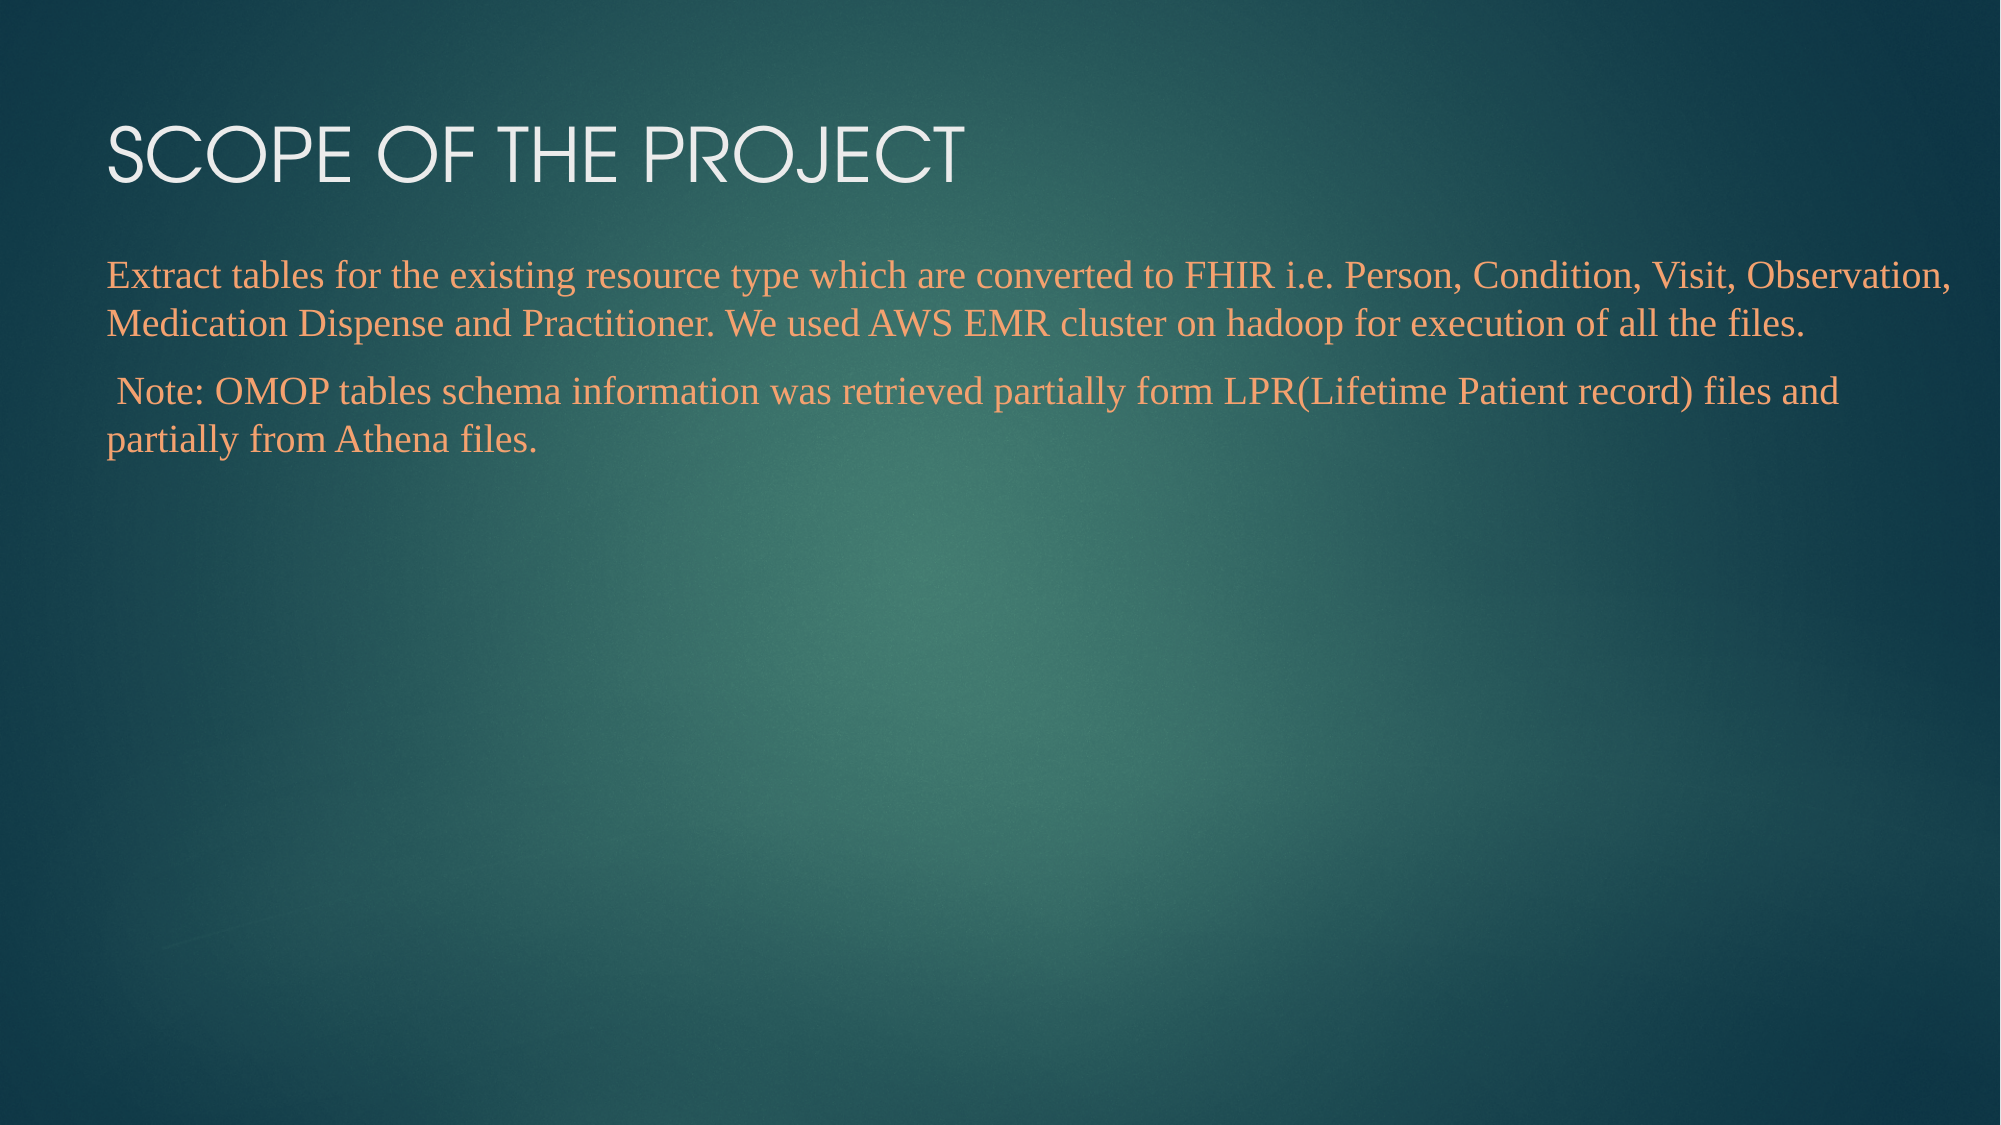

# SCOPE OF THE PROJECT
Extract tables for the existing resource type which are converted to FHIR i.e. Person, Condition, Visit, Observation, Medication Dispense and Practitioner. We used AWS EMR cluster on hadoop for execution of all the files.
 Note: OMOP tables schema information was retrieved partially form LPR(Lifetime Patient record) files and partially from Athena files.